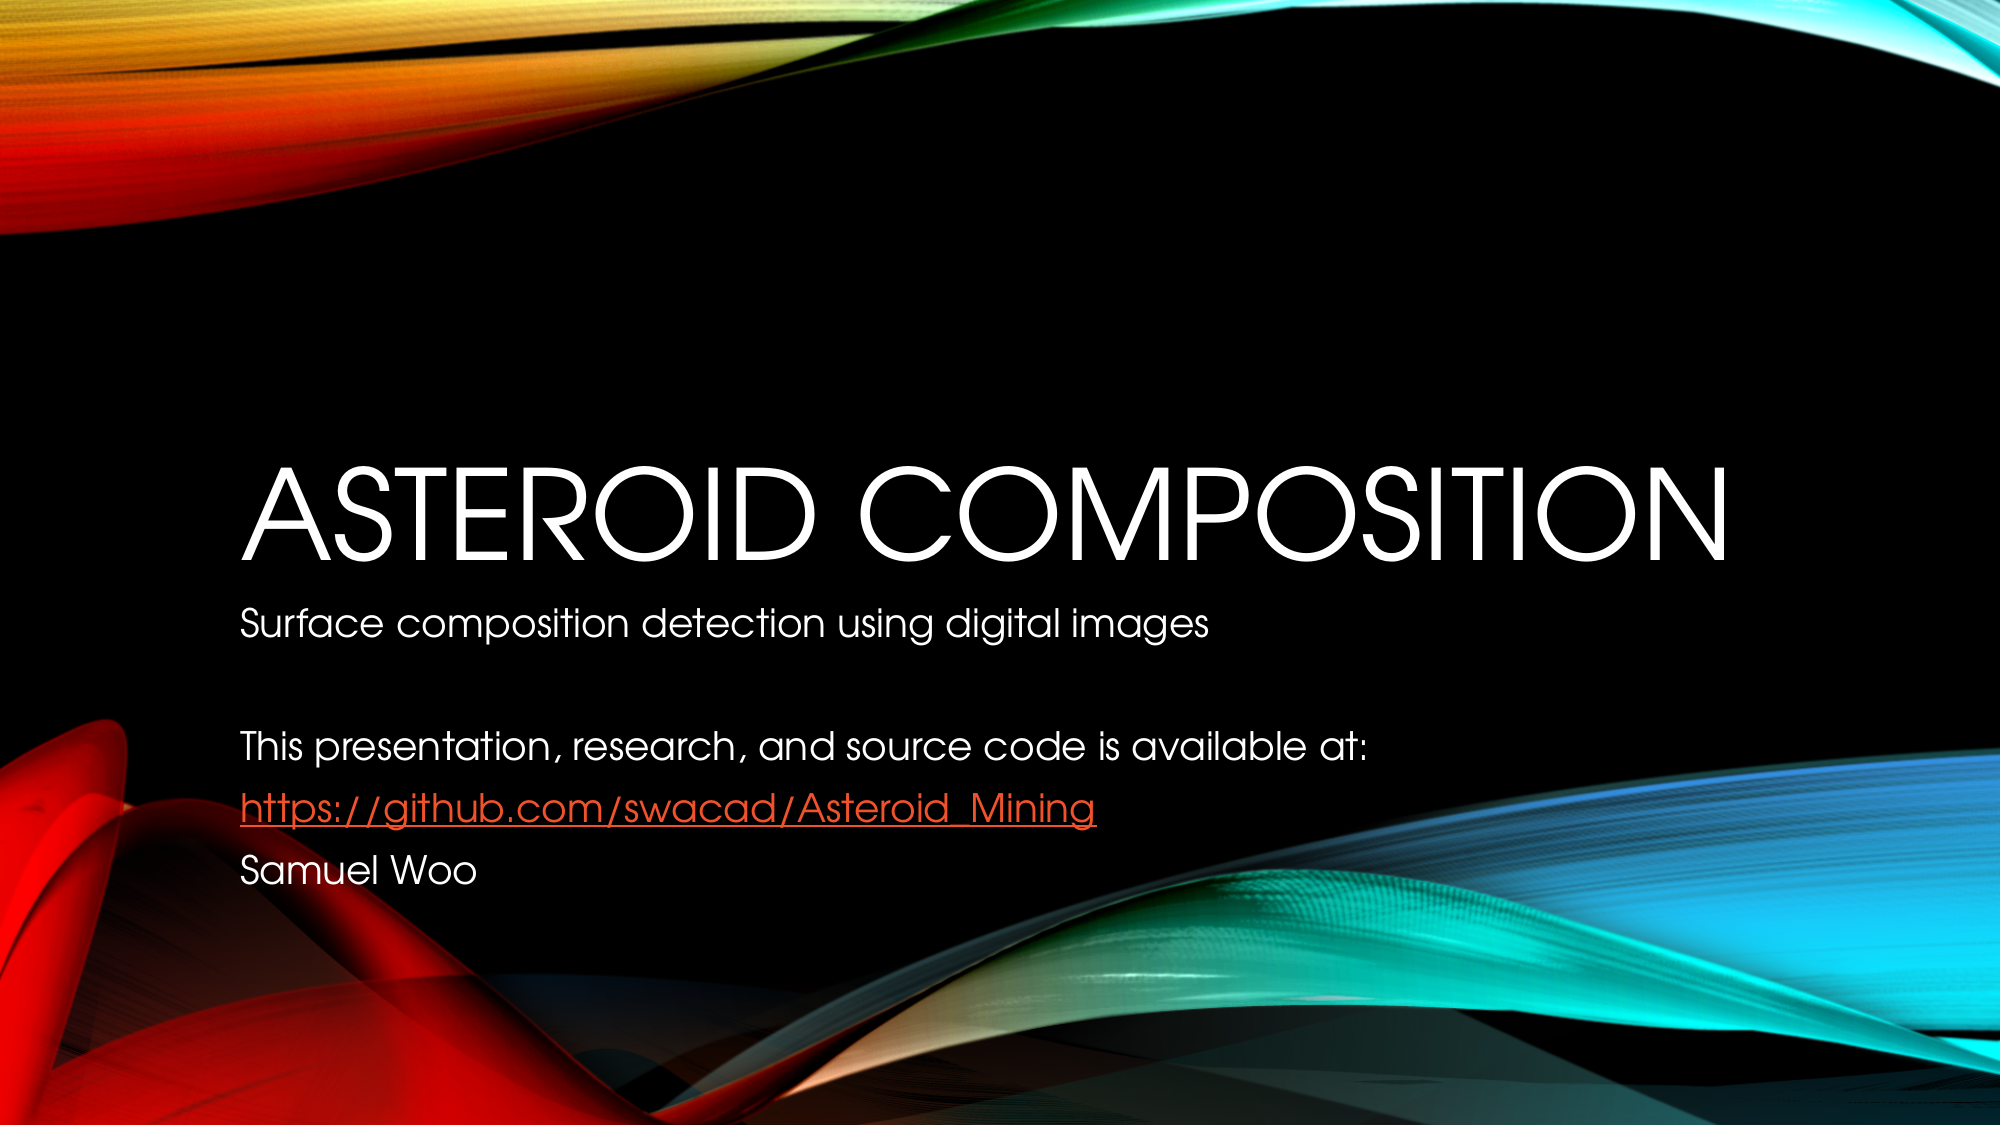

# Asteroid composition
Surface composition detection using digital images

This presentation, research, and source code is available at:
https://github.com/swacad/Asteroid_Mining
Samuel Woo